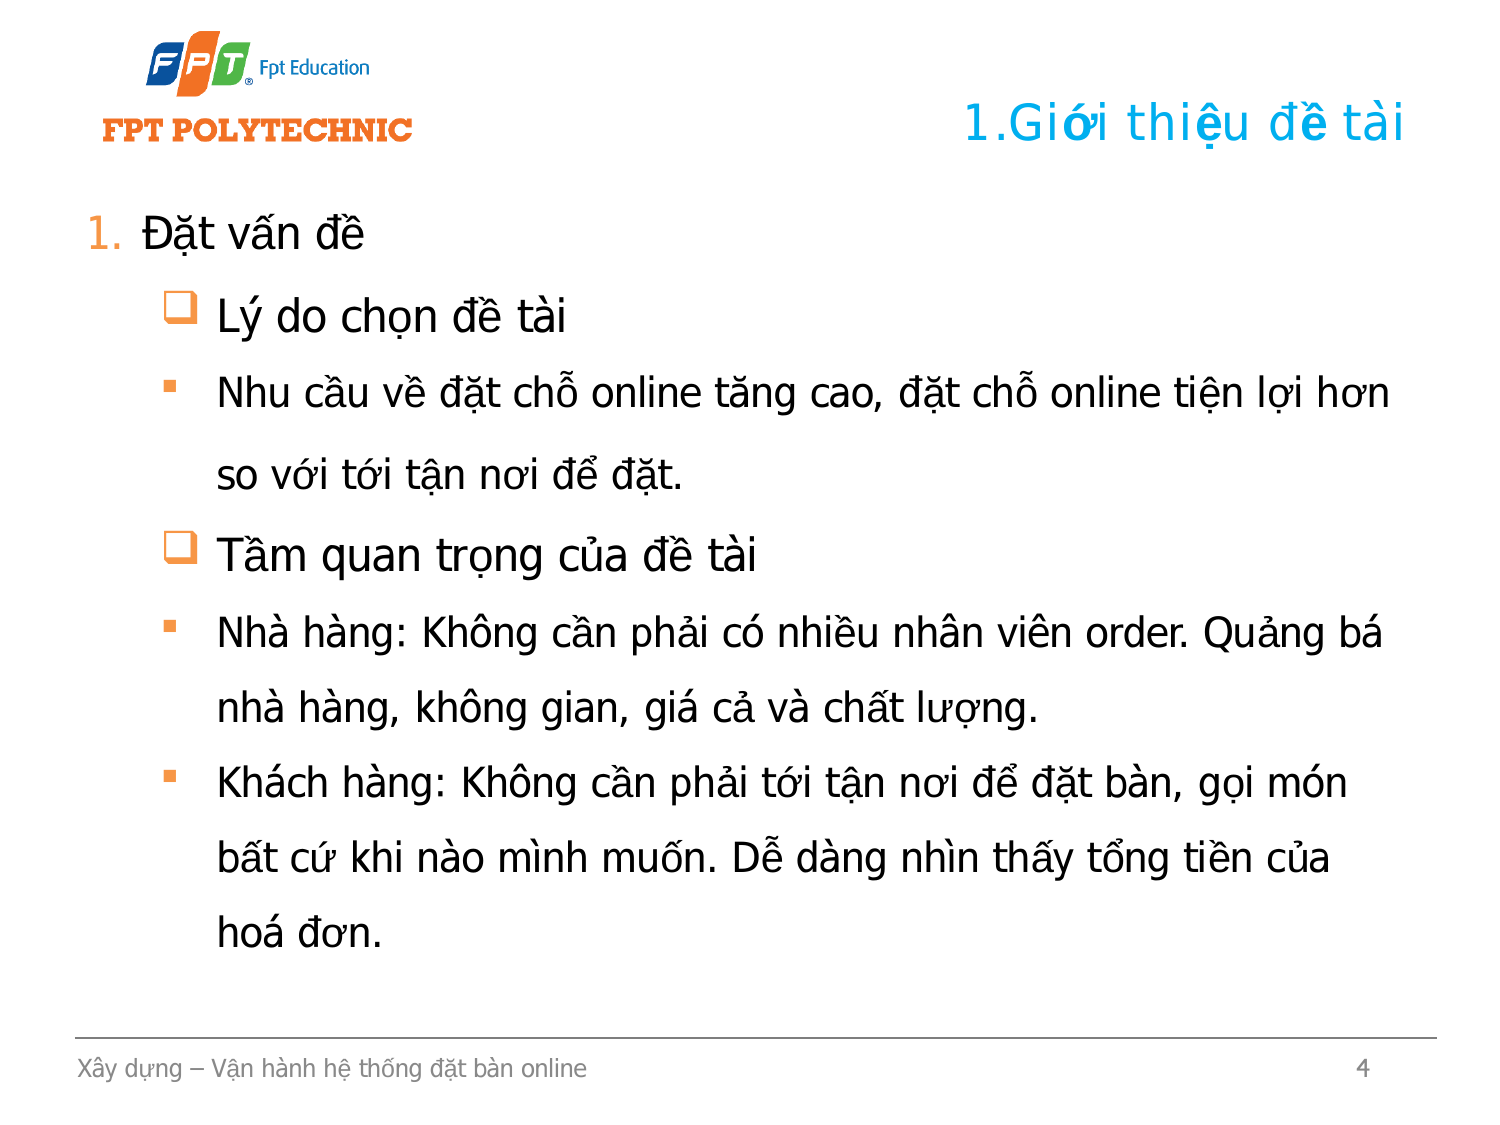

# 1.Giới thiệu đề tài
Đặt vấn đề
Lý do chọn đề tài
Nhu cầu về đặt chỗ online tăng cao, đặt chỗ online tiện lợi hơn so với tới tận nơi để đặt.
Tầm quan trọng của đề tài
Nhà hàng: Không cần phải có nhiều nhân viên order. Quảng bá nhà hàng, không gian, giá cả và chất lượng.
Khách hàng: Không cần phải tới tận nơi để đặt bàn, gọi món bất cứ khi nào mình muốn. Dễ dàng nhìn thấy tổng tiền của hoá đơn.
Xây dựng – Vận hành hệ thống đặt bàn online
4